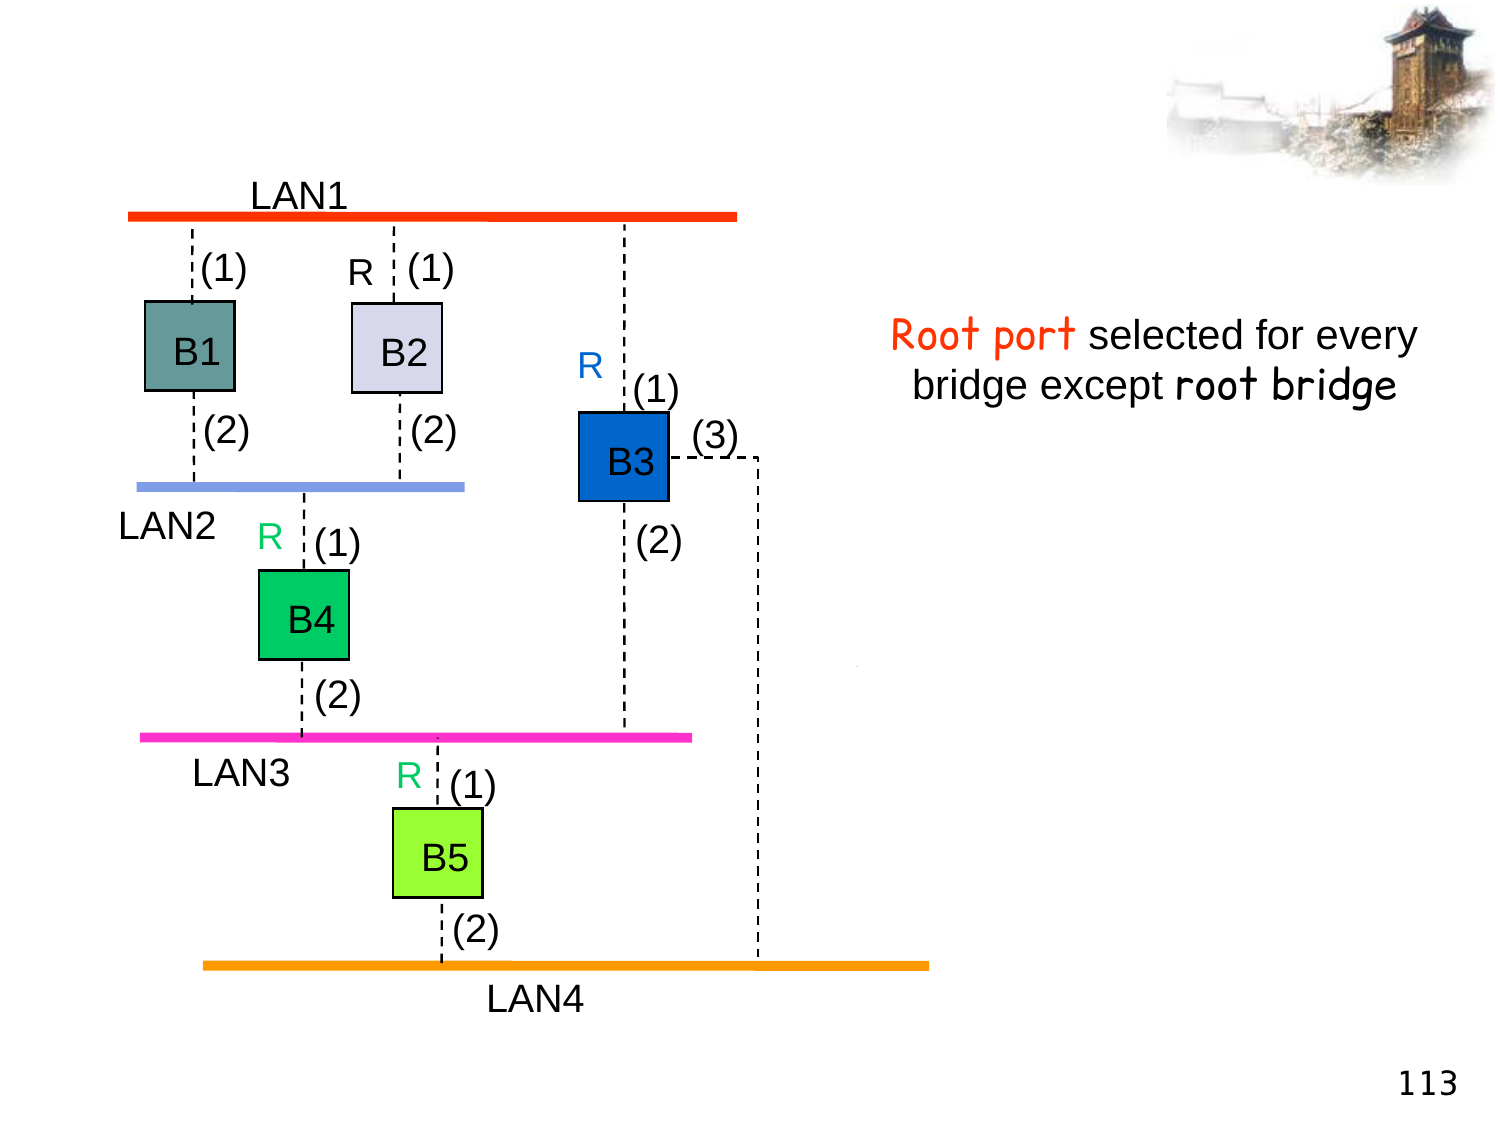

LAN1

R
(1)
(1)
Root port selected for every bridge except root bridge

B1
B2
R
(1)

(2)
(2)
(3)

B3

LAN2

R
(2)
(1)

B4

(2)

R
LAN3
(1)

B5

(2)

LAN4
113